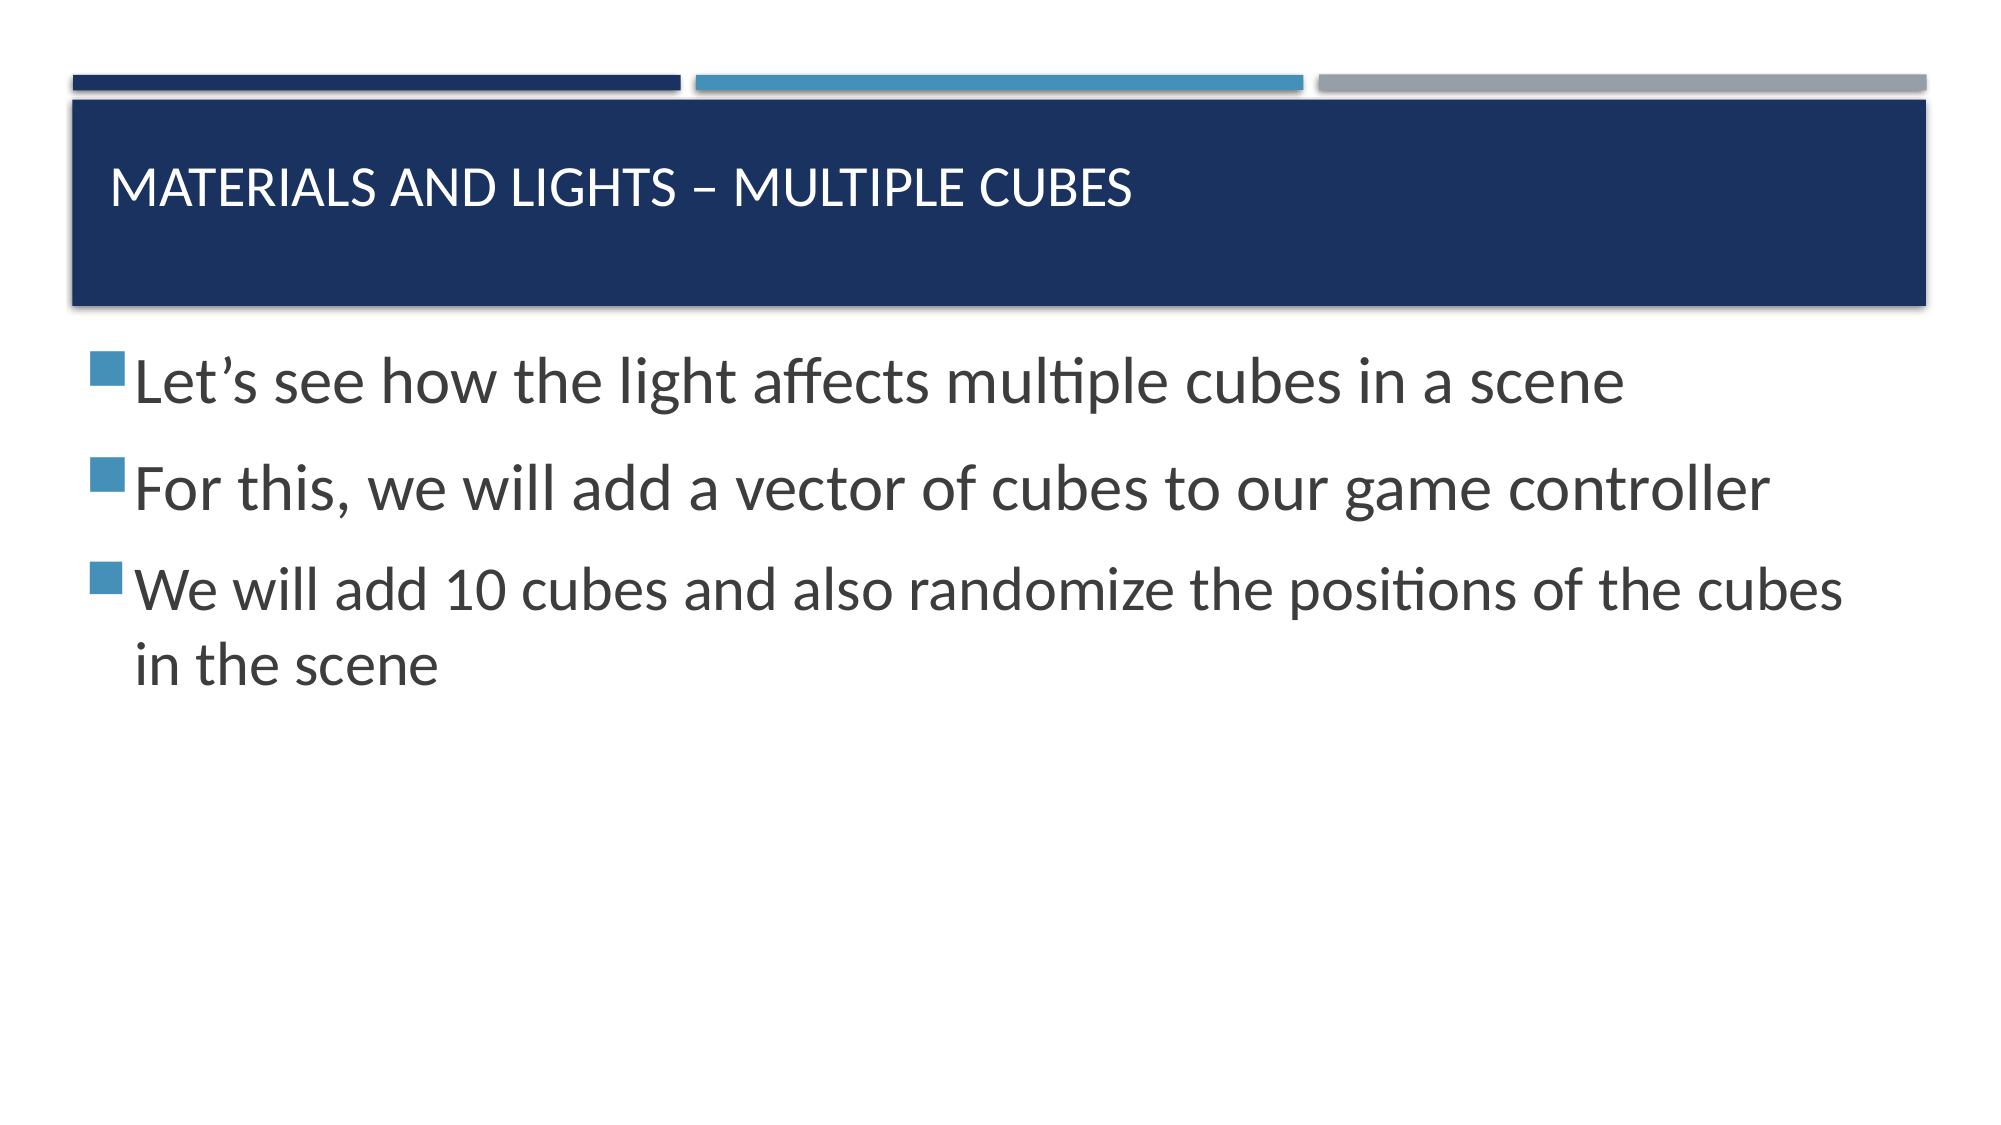

# Materials and lights – multiple cubes
Let’s see how the light affects multiple cubes in a scene
For this, we will add a vector of cubes to our game controller
We will add 10 cubes and also randomize the positions of the cubes in the scene